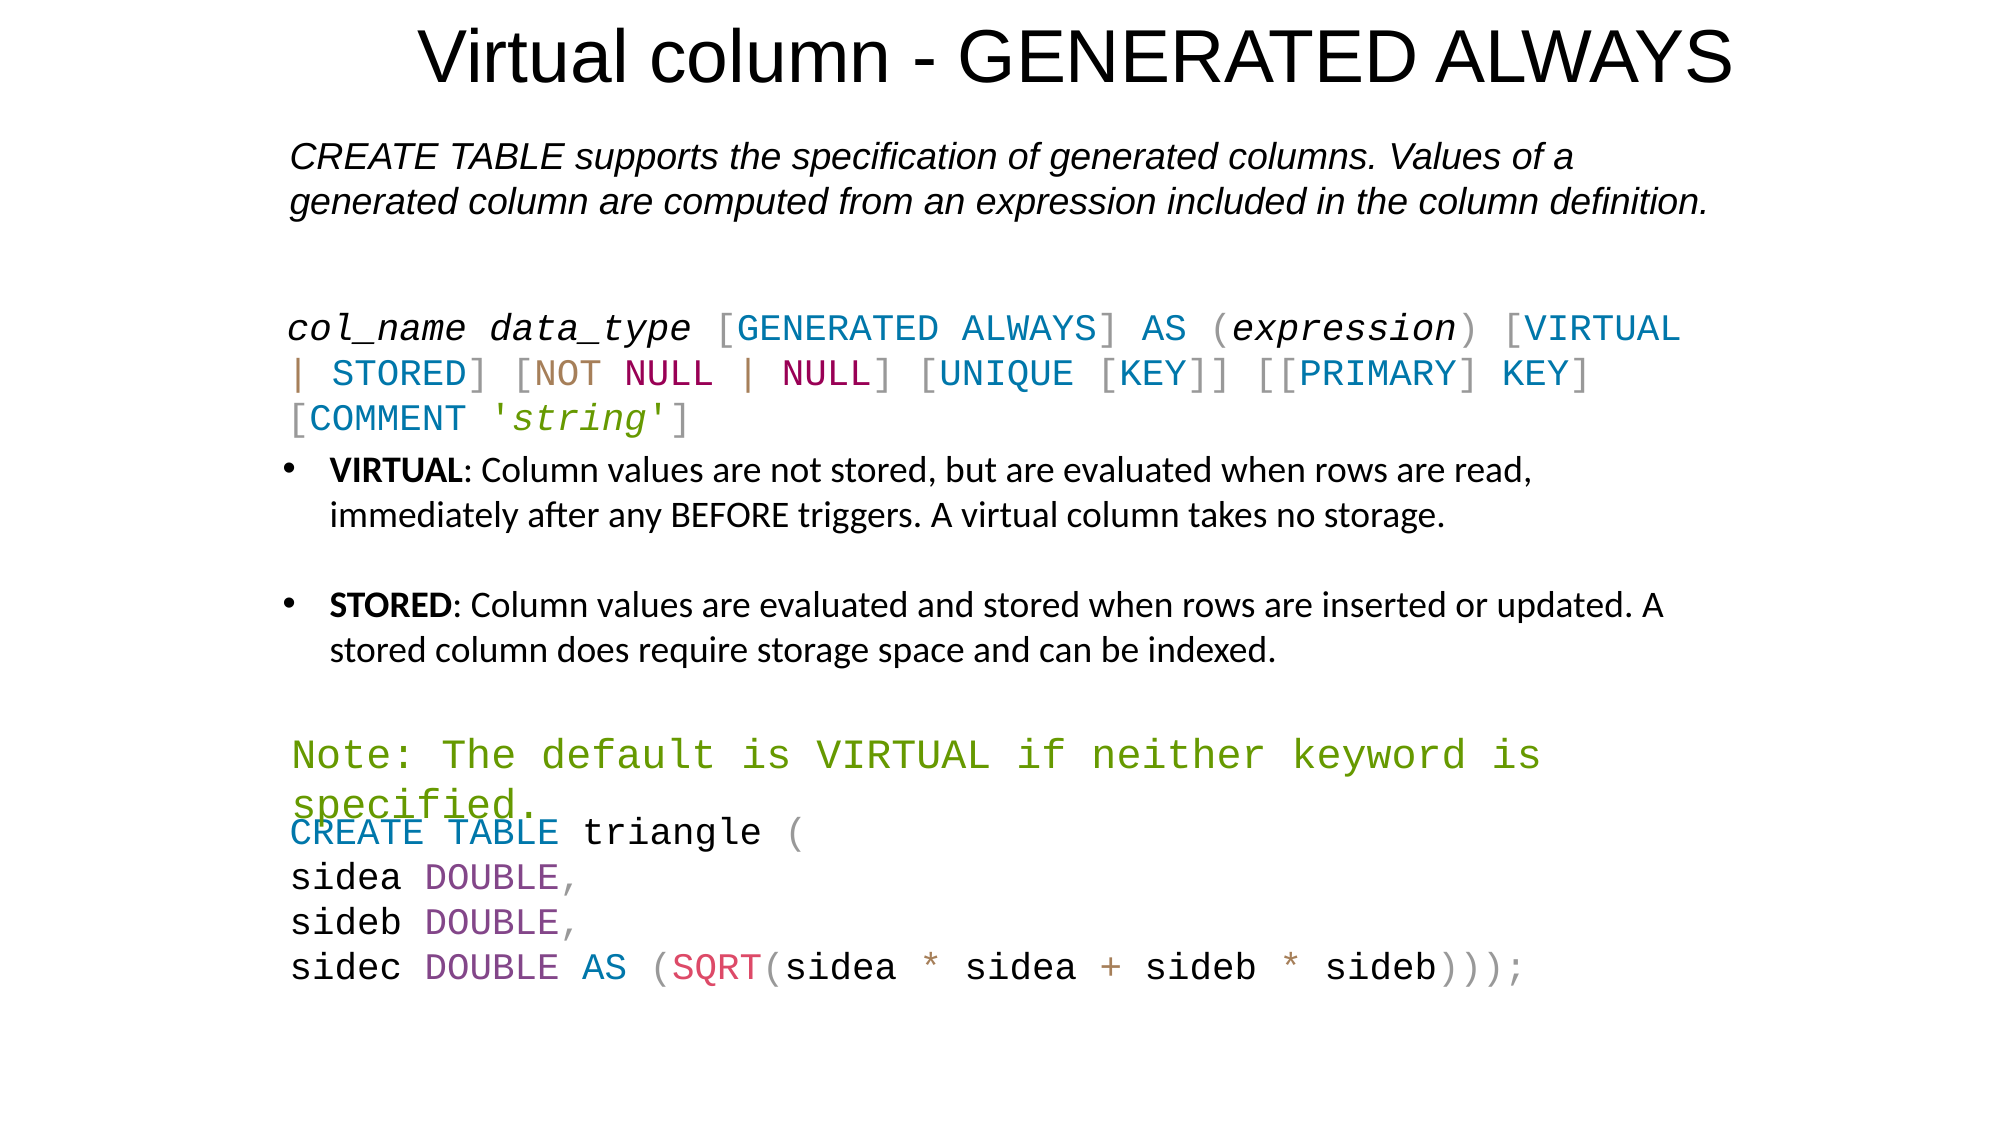

Virtual column - GENERATED ALWAYS
CREATE TABLE supports the specification of generated columns. Values of a generated column are computed from an expression included in the column definition.
col_name data_type [GENERATED ALWAYS] AS (expression) [VIRTUAL | STORED] [NOT NULL | NULL] [UNIQUE [KEY]] [[PRIMARY] KEY] [COMMENT 'string']
VIRTUAL: Column values are not stored, but are evaluated when rows are read, immediately after any BEFORE triggers. A virtual column takes no storage.

STORED: Column values are evaluated and stored when rows are inserted or updated. A stored column does require storage space and can be indexed.
Note: The default is VIRTUAL if neither keyword is specified.
CREATE TABLE triangle (
sidea DOUBLE,
sideb DOUBLE,
sidec DOUBLE AS (SQRT(sidea * sidea + sideb * sideb)));